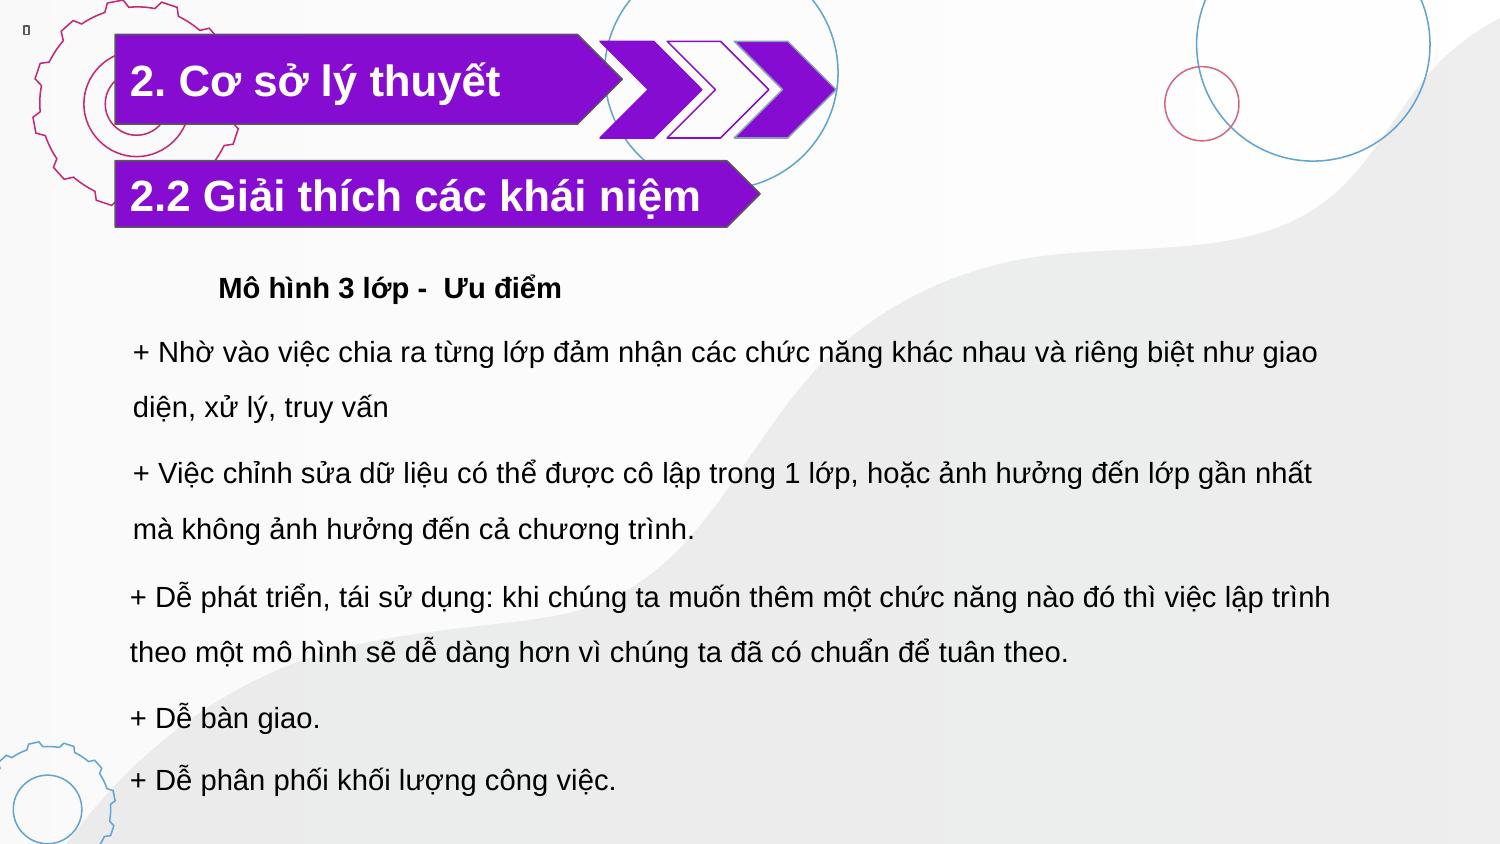

2. Cơ sở lý thuyết

2.2 Giải thích các khái niệm
 Mô hình 3 lớp -  Ưu điểm
+ Nhờ vào việc chia ra từng lớp đảm nhận các chức năng khác nhau và riêng biệt như giao diện, xử lý, truy vấn
+ Việc chỉnh sửa dữ liệu có thể được cô lập trong 1 lớp, hoặc ảnh hưởng đến lớp gần nhất mà không ảnh hưởng đến cả chương trình.

+ Dễ phát triển, tái sử dụng: khi chúng ta muốn thêm một chức năng nào đó thì việc lập trình theo một mô hình sẽ dễ dàng hơn vì chúng ta đã có chuẩn để tuân theo.
+ Dễ bàn giao.
+ Dễ phân phối khối lượng công việc.